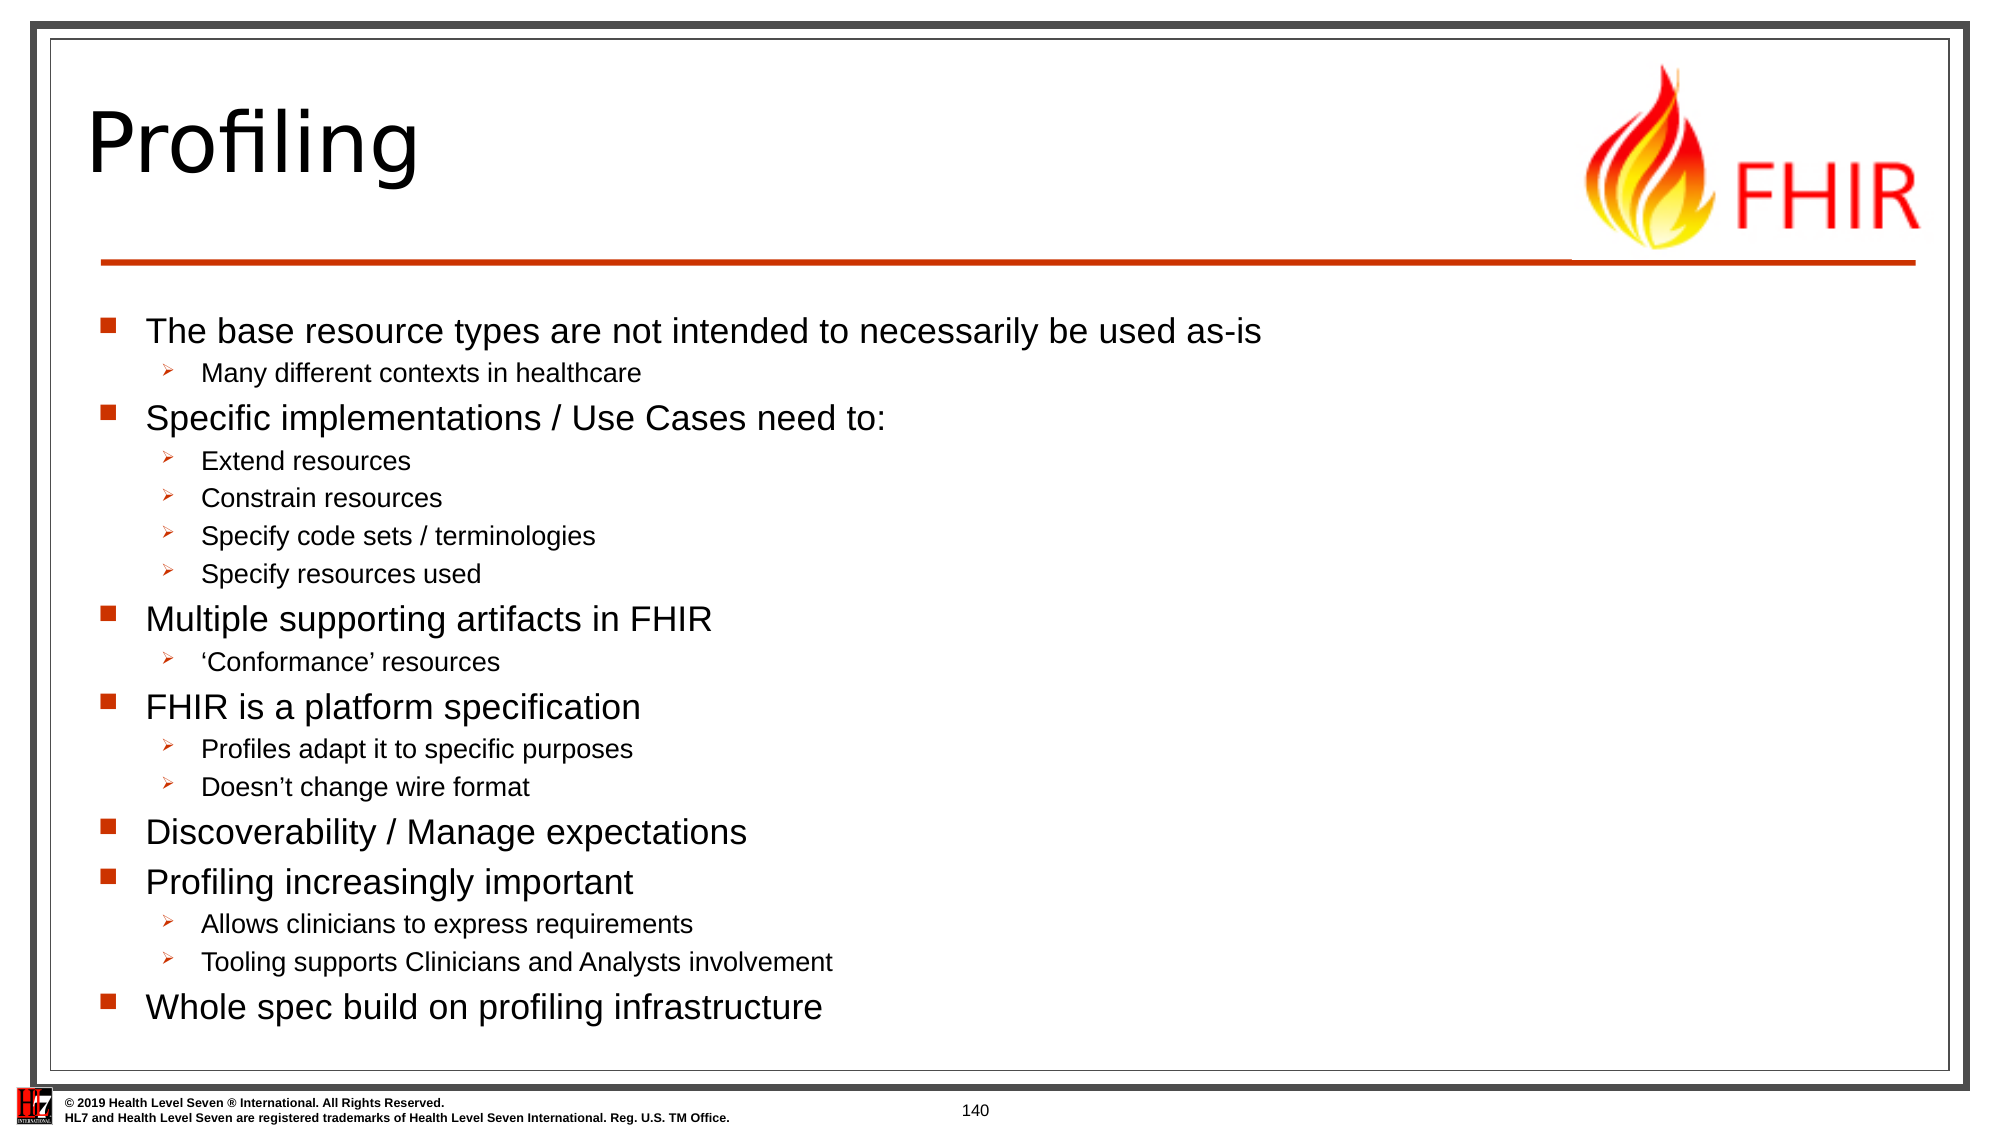

# Profiling
The base resource types are not intended to necessarily be used as-is
Many different contexts in healthcare
Specific implementations / Use Cases need to:
Extend resources
Constrain resources
Specify code sets / terminologies
Specify resources used
Multiple supporting artifacts in FHIR
‘Conformance’ resources
FHIR is a platform specification
Profiles adapt it to specific purposes
Doesn’t change wire format
Discoverability / Manage expectations
Profiling increasingly important
Allows clinicians to express requirements
Tooling supports Clinicians and Analysts involvement
Whole spec build on profiling infrastructure